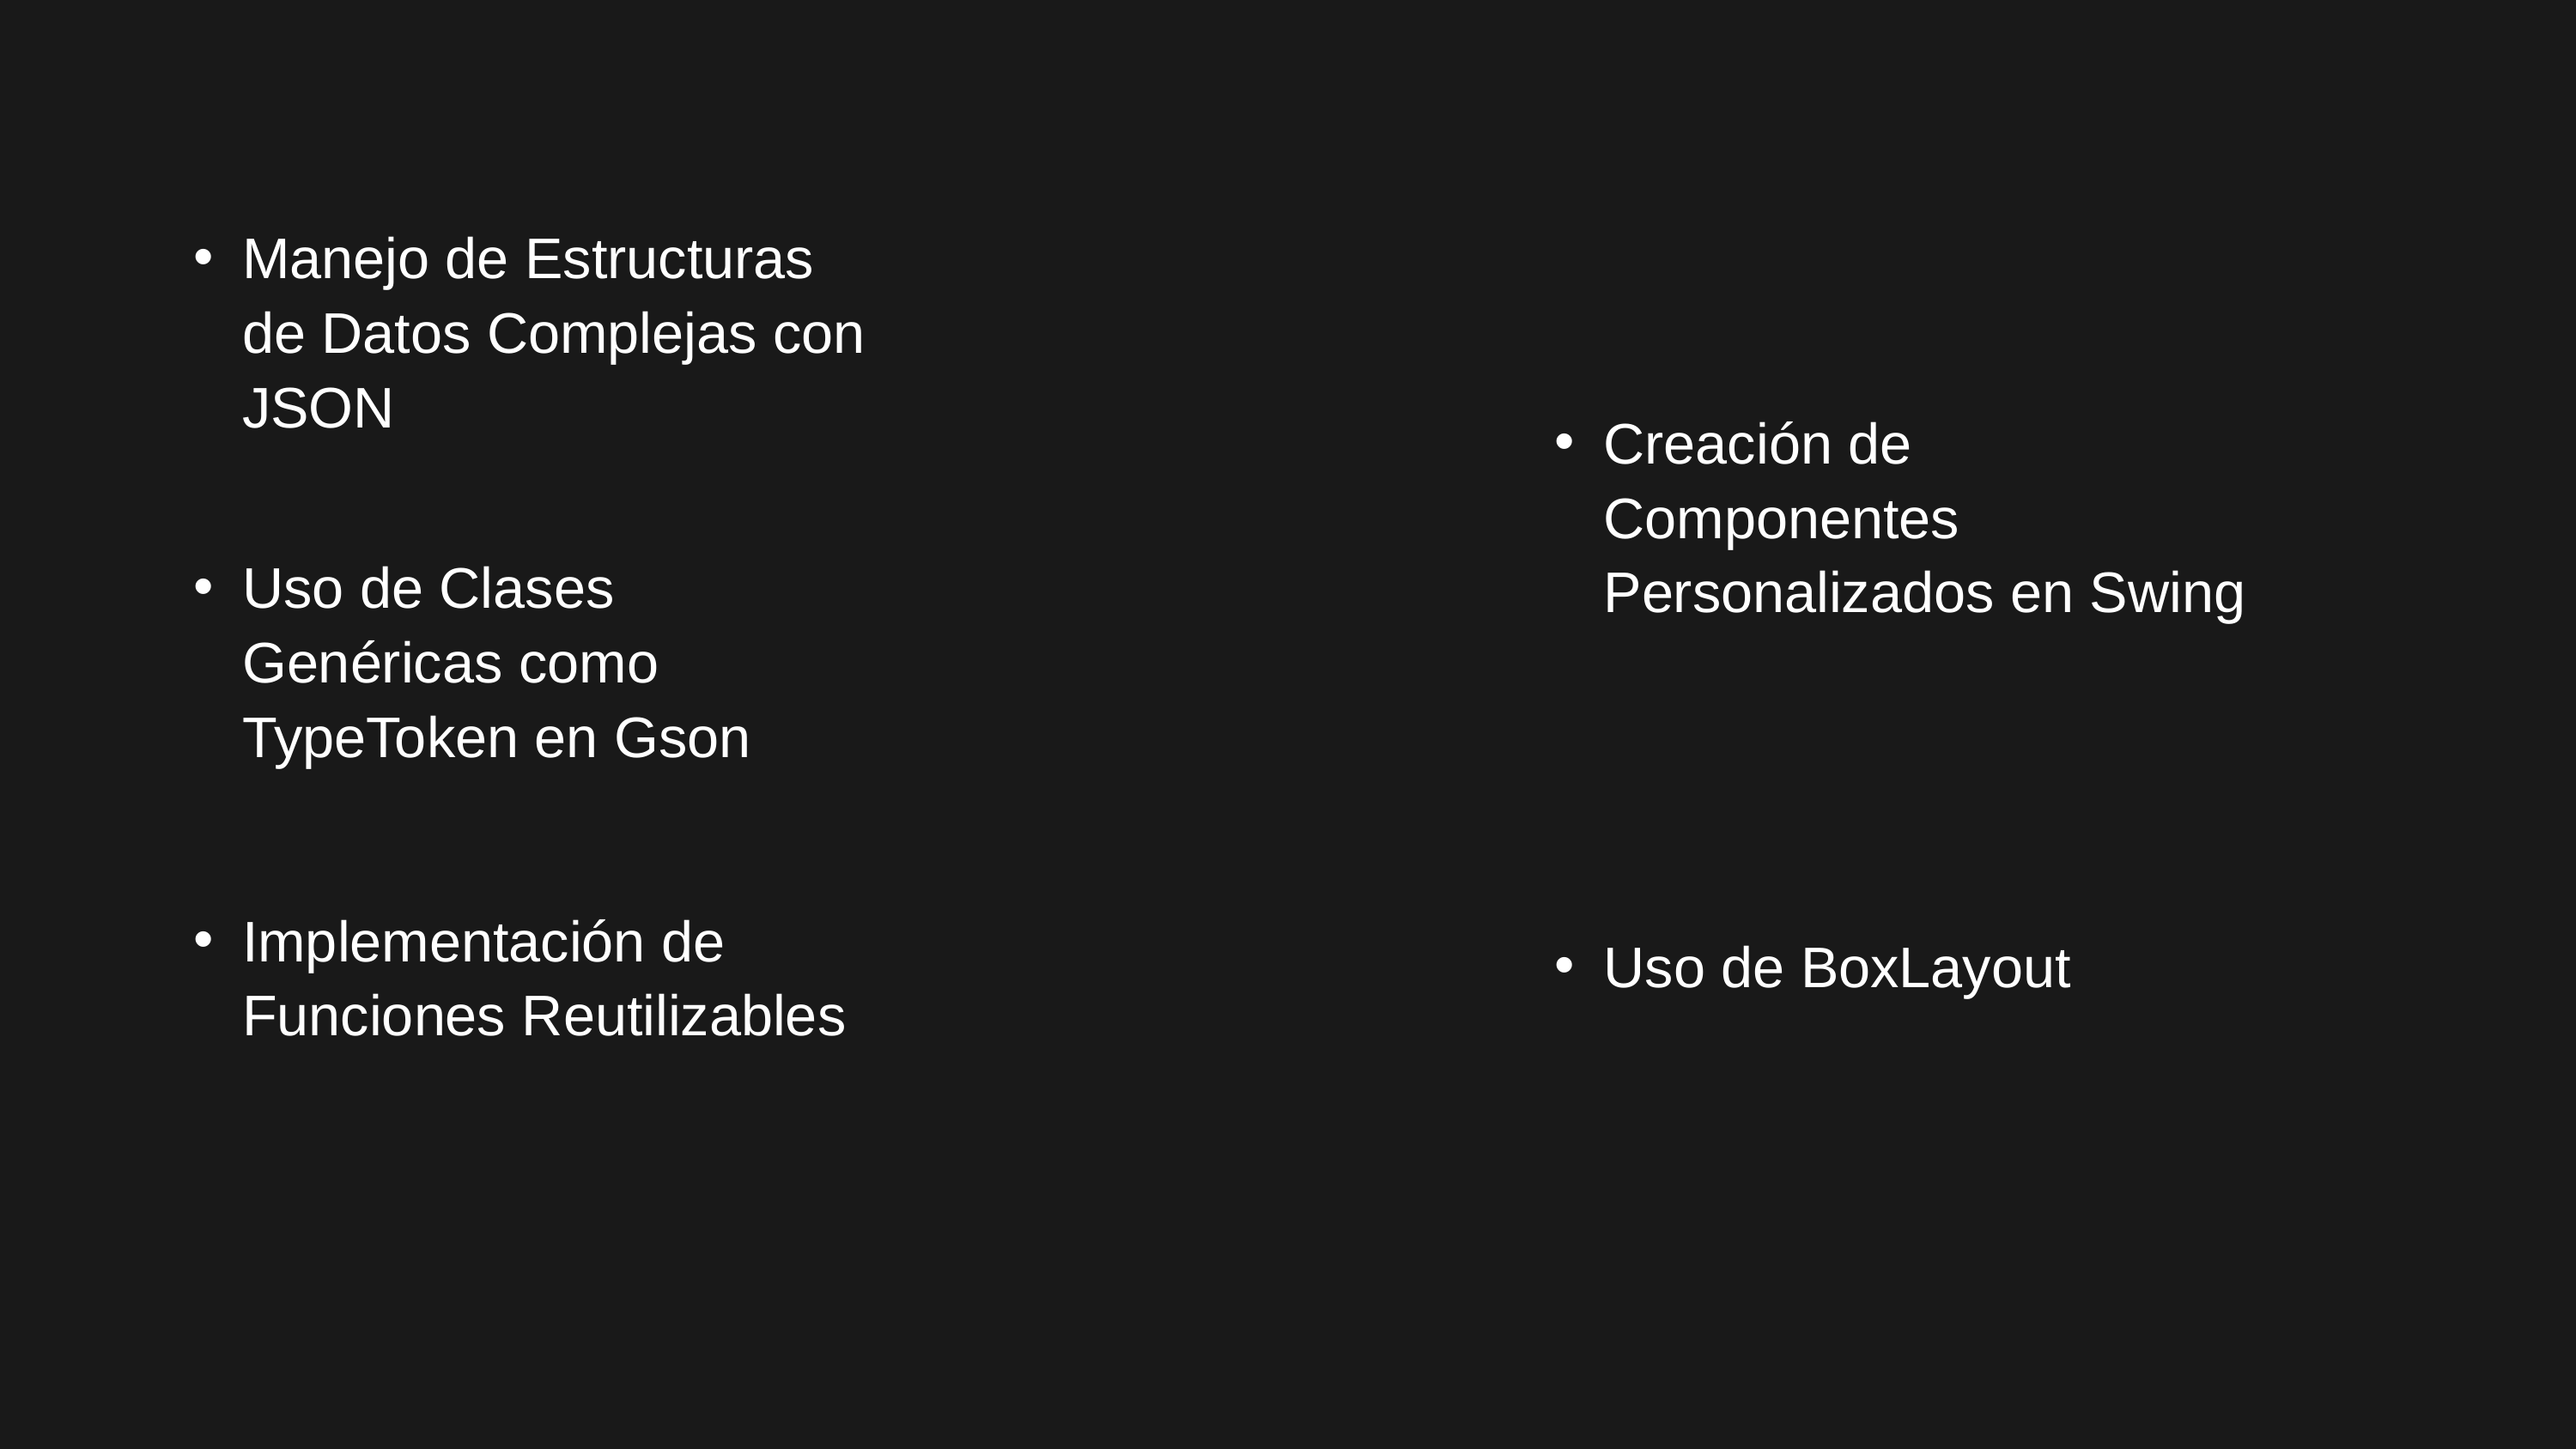

Manejo de Estructuras de Datos Complejas con JSON
Creación de Componentes Personalizados en Swing
Uso de Clases Genéricas como TypeToken en Gson
Implementación de Funciones Reutilizables
Uso de BoxLayout